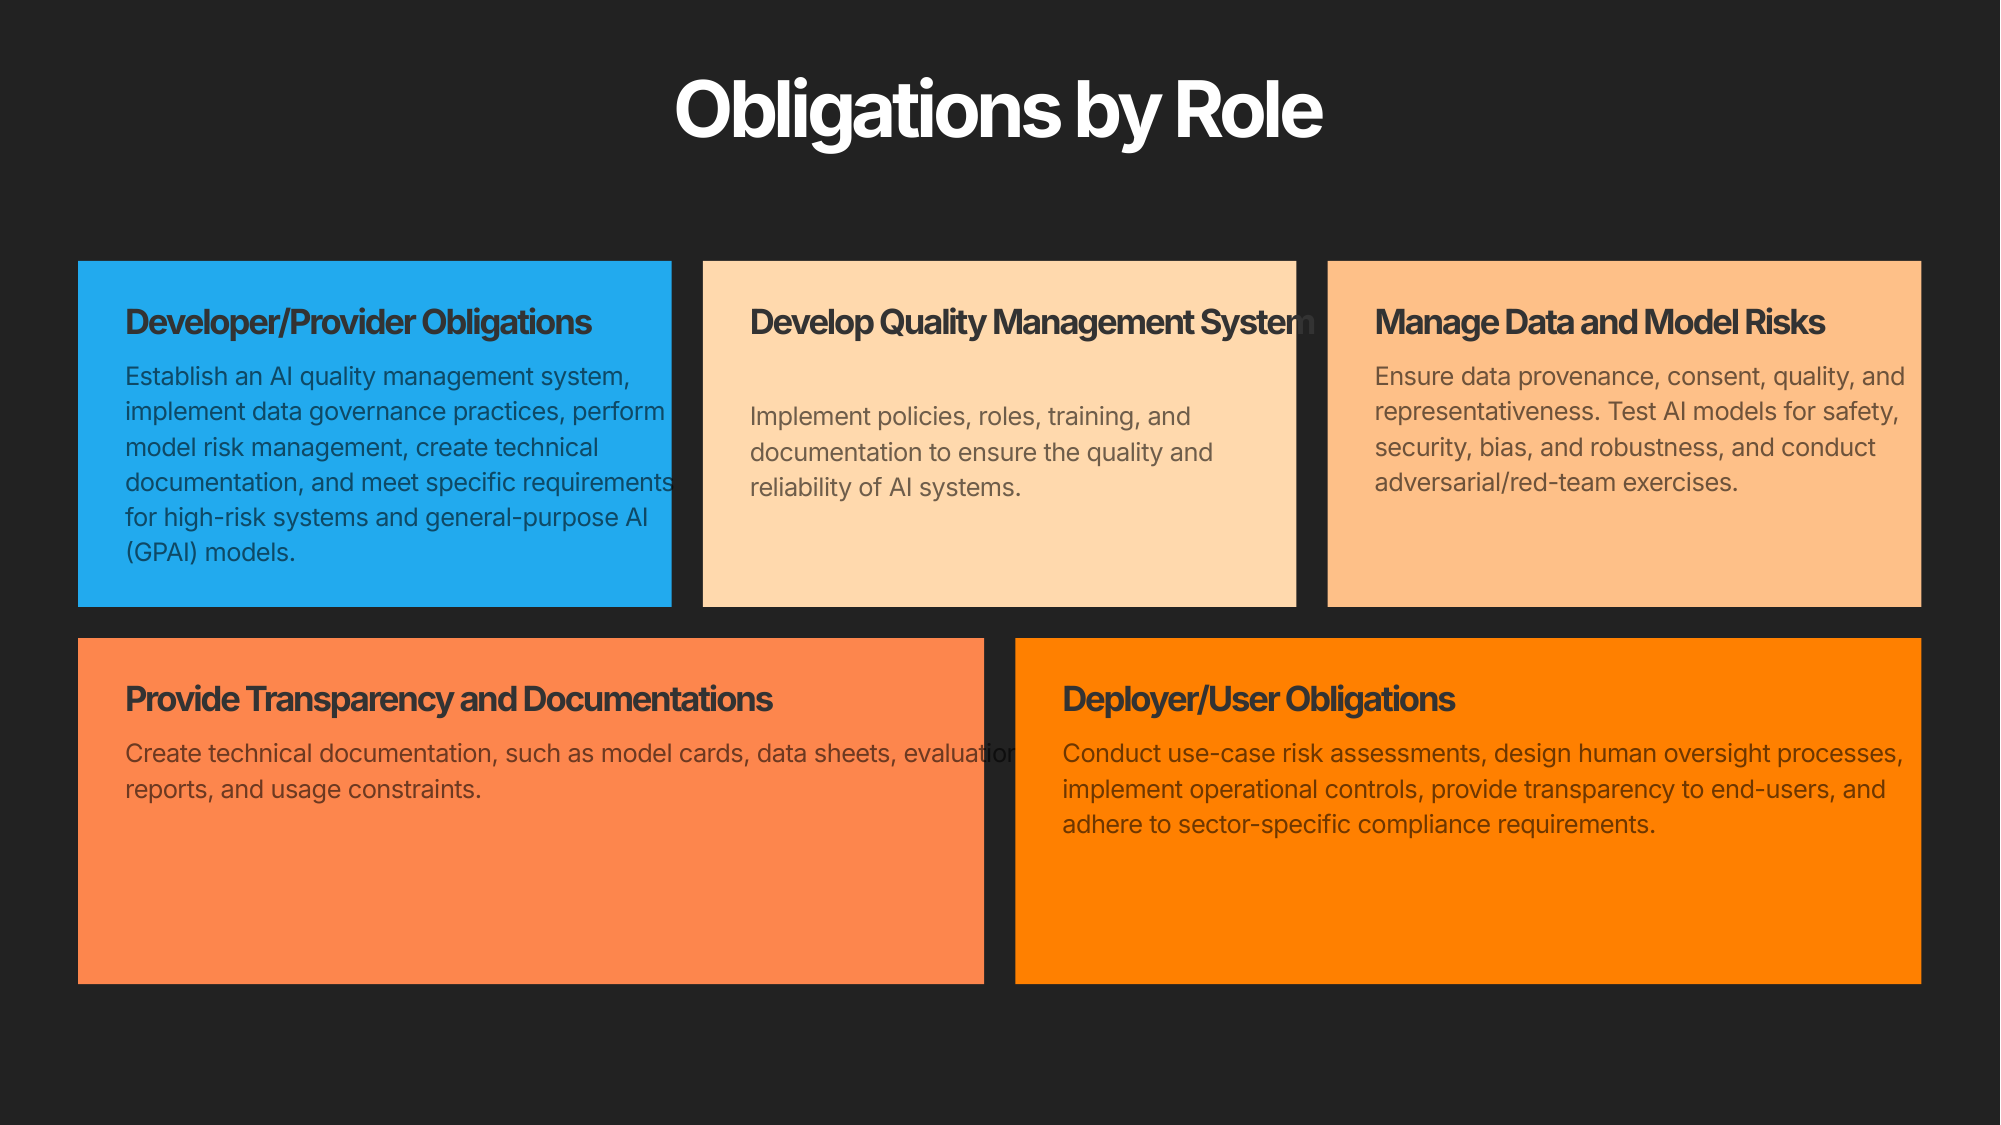

Obligations by Role

Developer/Provider Obligations
Develop Quality Management System
Manage Data and Model Risks
Establish an AI quality management system, implement data governance practices, perform model risk management, create technical documentation, and meet specific requirements for high-risk systems and general-purpose AI (GPAI) models.
Ensure data provenance, consent, quality, and representativeness. Test AI models for safety, security, bias, and robustness, and conduct adversarial/red-team exercises.
Implement policies, roles, training, and documentation to ensure the quality and reliability of AI systems.

Provide Transparency and Documentations
Deployer/User Obligations
Create technical documentation, such as model cards, data sheets, evaluation reports, and usage constraints.
Conduct use-case risk assessments, design human oversight processes, implement operational controls, provide transparency to end-users, and adhere to sector-specific compliance requirements.

4